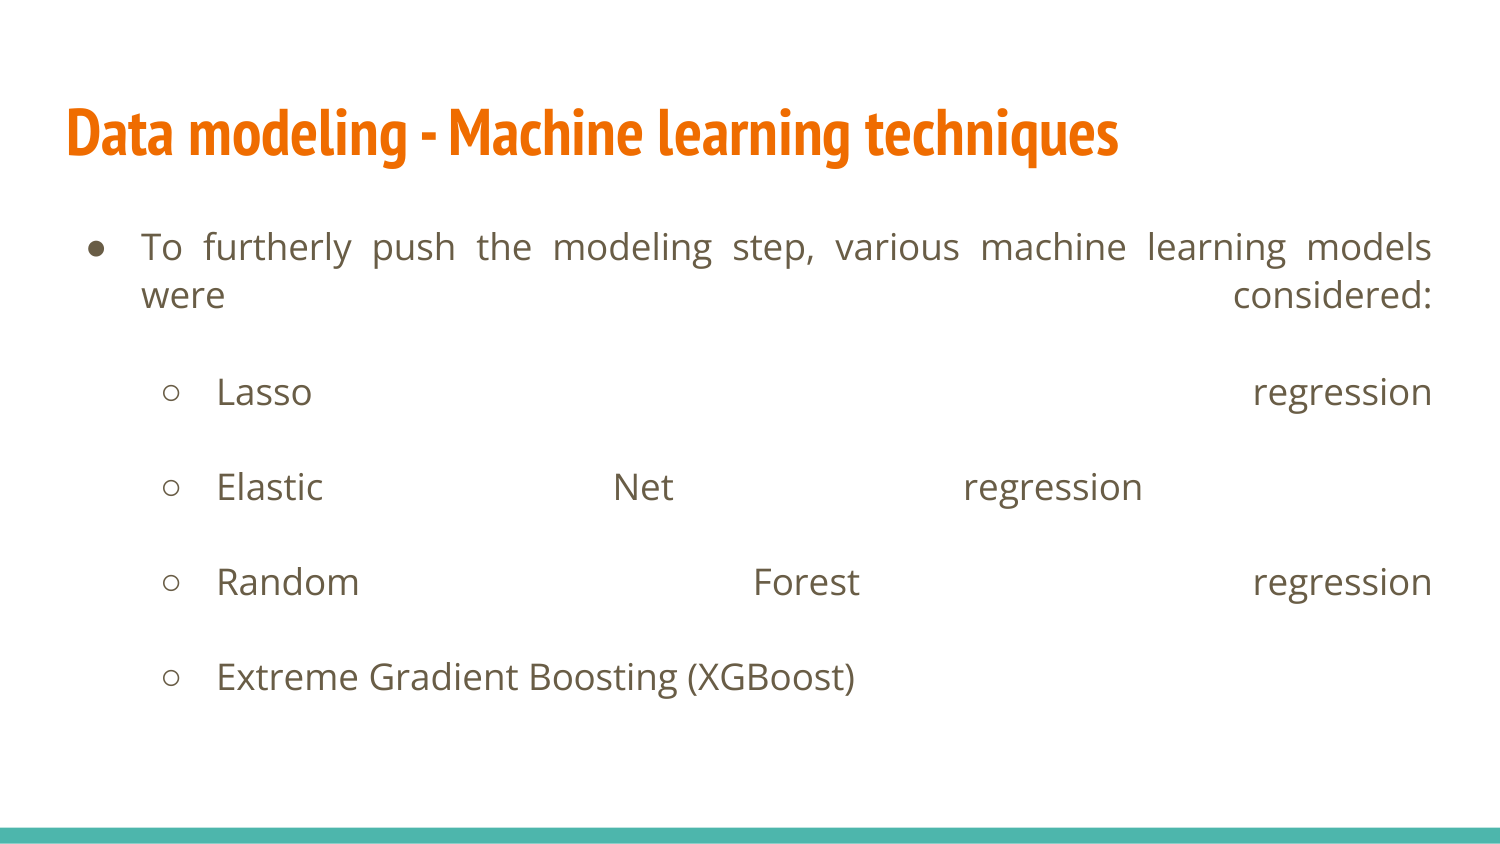

# Data modeling - Machine learning techniques
To furtherly push the modeling step, various machine learning models were considered:
Lasso regression
Elastic Net regression
Random Forest regression
Extreme Gradient Boosting (XGBoost)